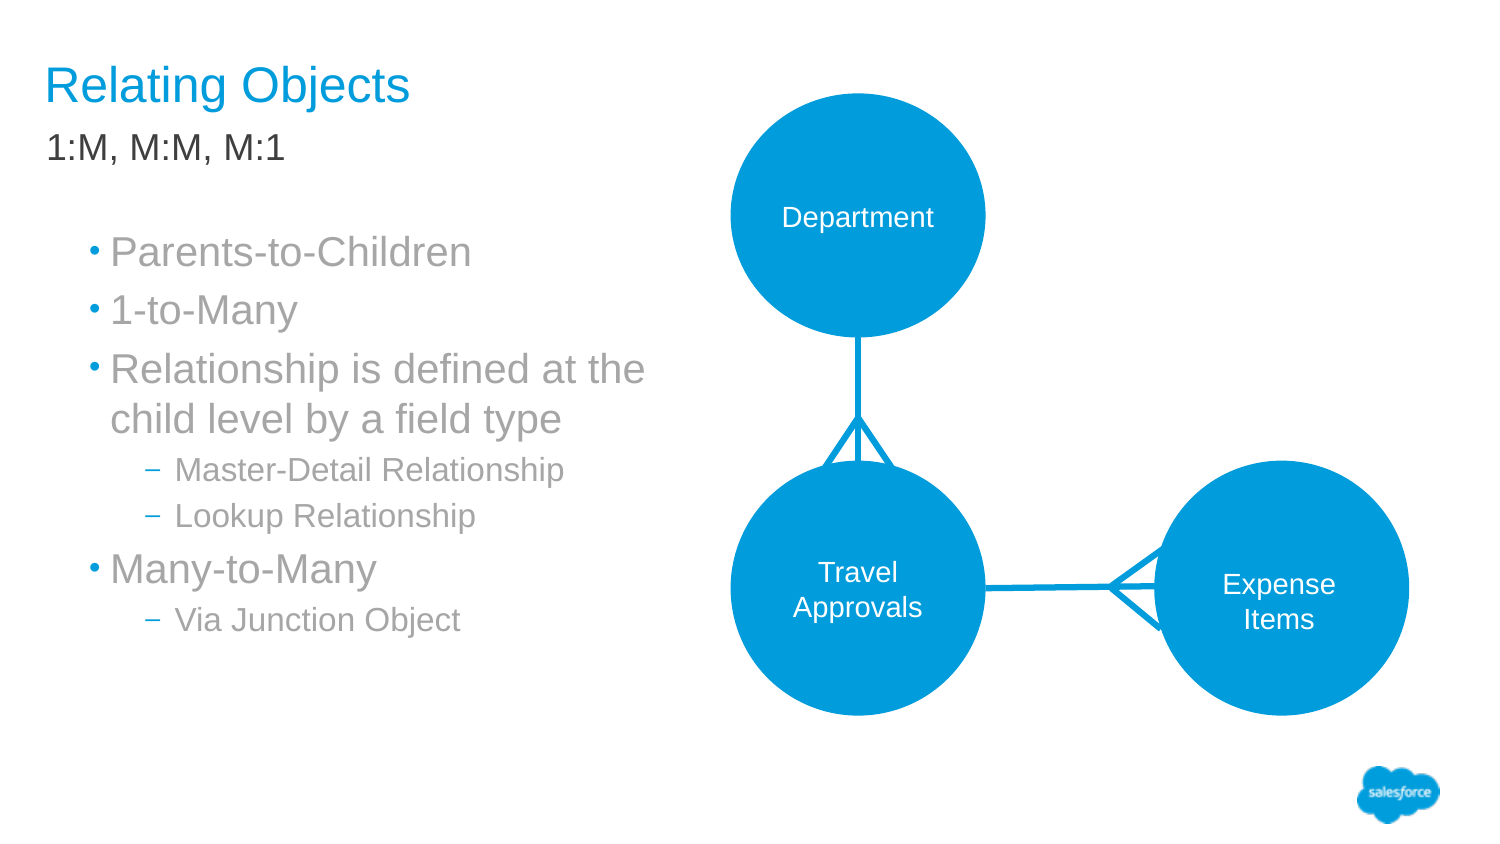

# Relating Objects
Department
1:M, M:M, M:1
Parents-to-Children
1-to-Many
Relationship is defined at the child level by a field type
Master-Detail Relationship
Lookup Relationship
Many-to-Many
Via Junction Object
Travel
Approvals

Expense Items